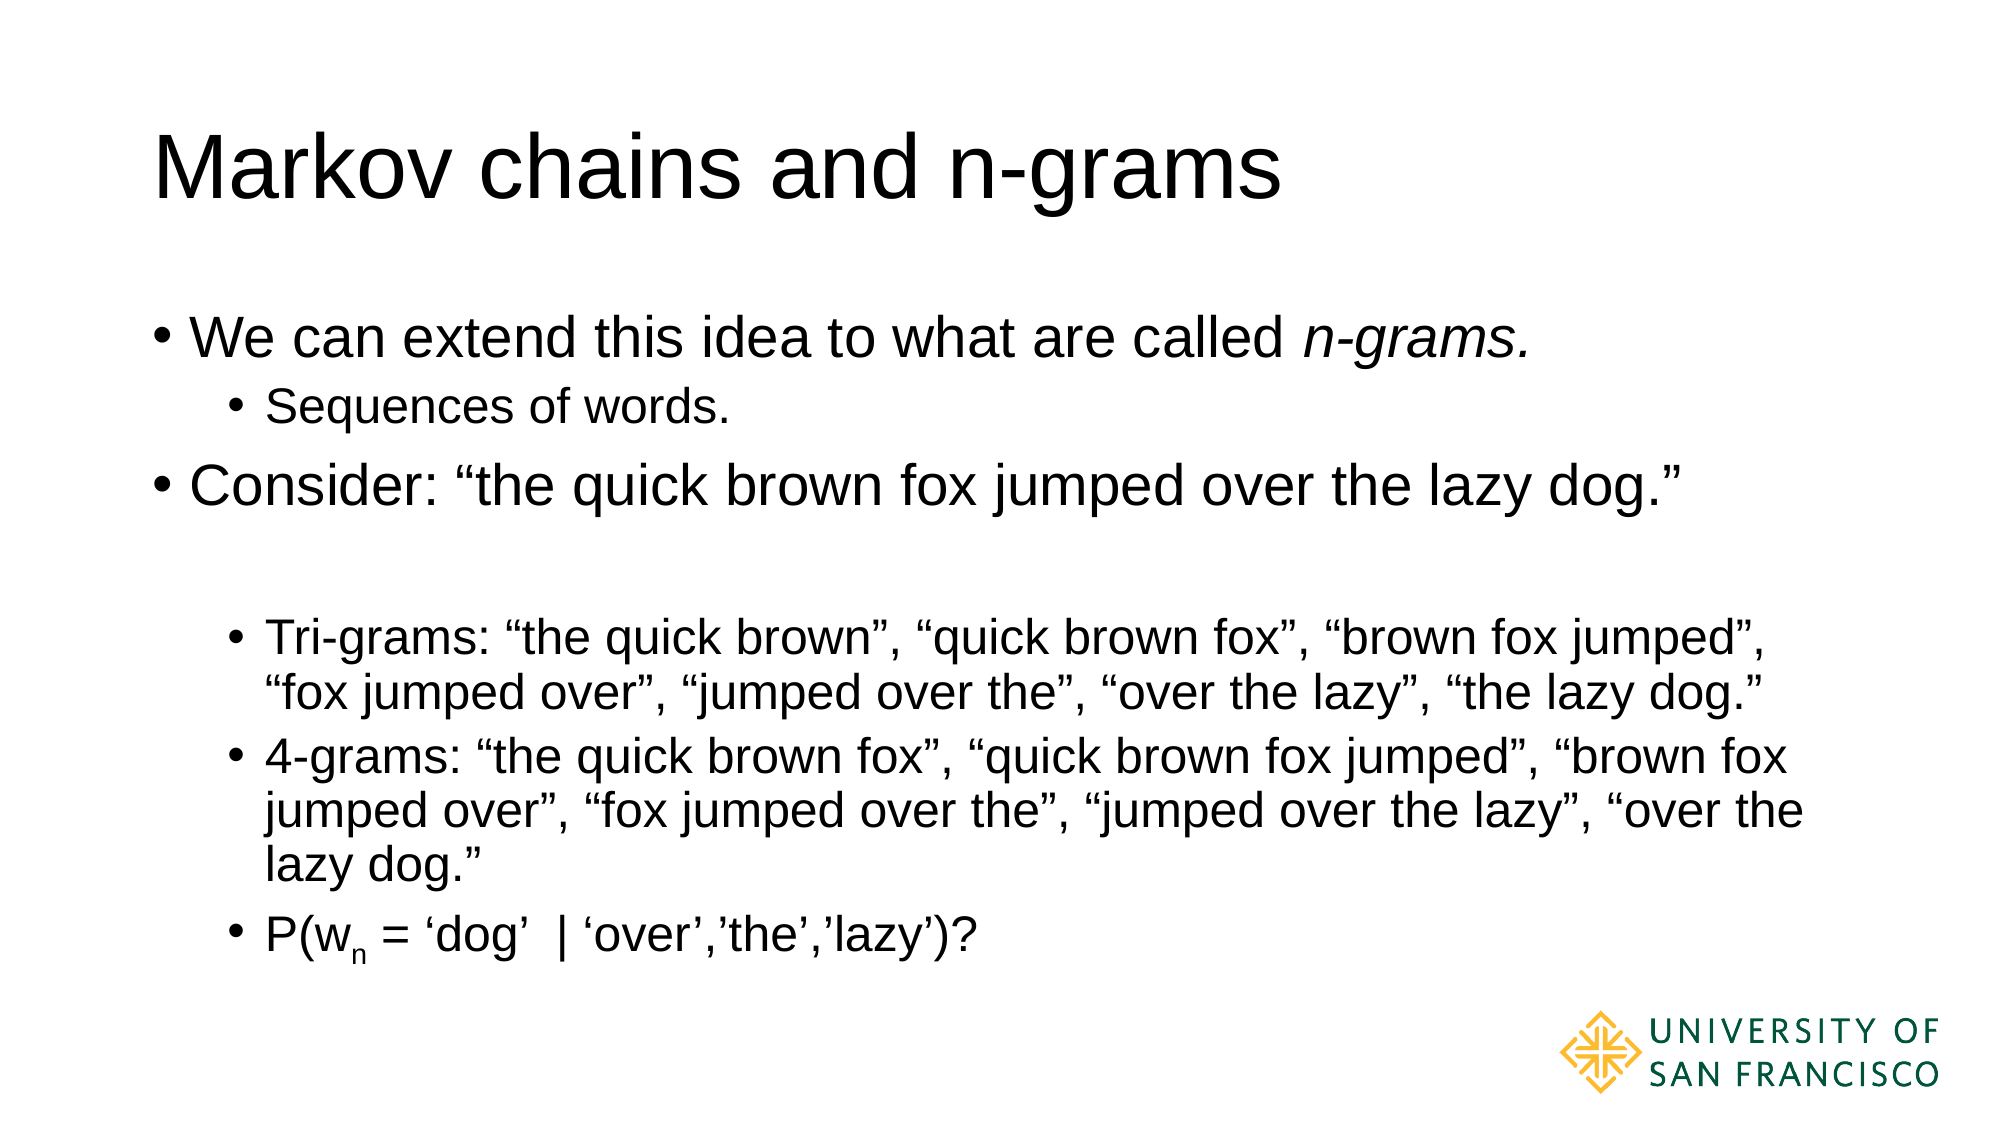

# Markov chains and n-grams
We can extend this idea to what are called n-grams.
Sequences of words.
Consider: “the quick brown fox jumped over the lazy dog.”

Tri-grams: “the quick brown”, “quick brown fox”, “brown fox jumped”, “fox jumped over”, “jumped over the”, “over the lazy”, “the lazy dog.”
4-grams: “the quick brown fox”, “quick brown fox jumped”, “brown fox jumped over”, “fox jumped over the”, “jumped over the lazy”, “over the lazy dog.”
P(wn = ‘dog’  | ‘over’,’the’,’lazy’)?